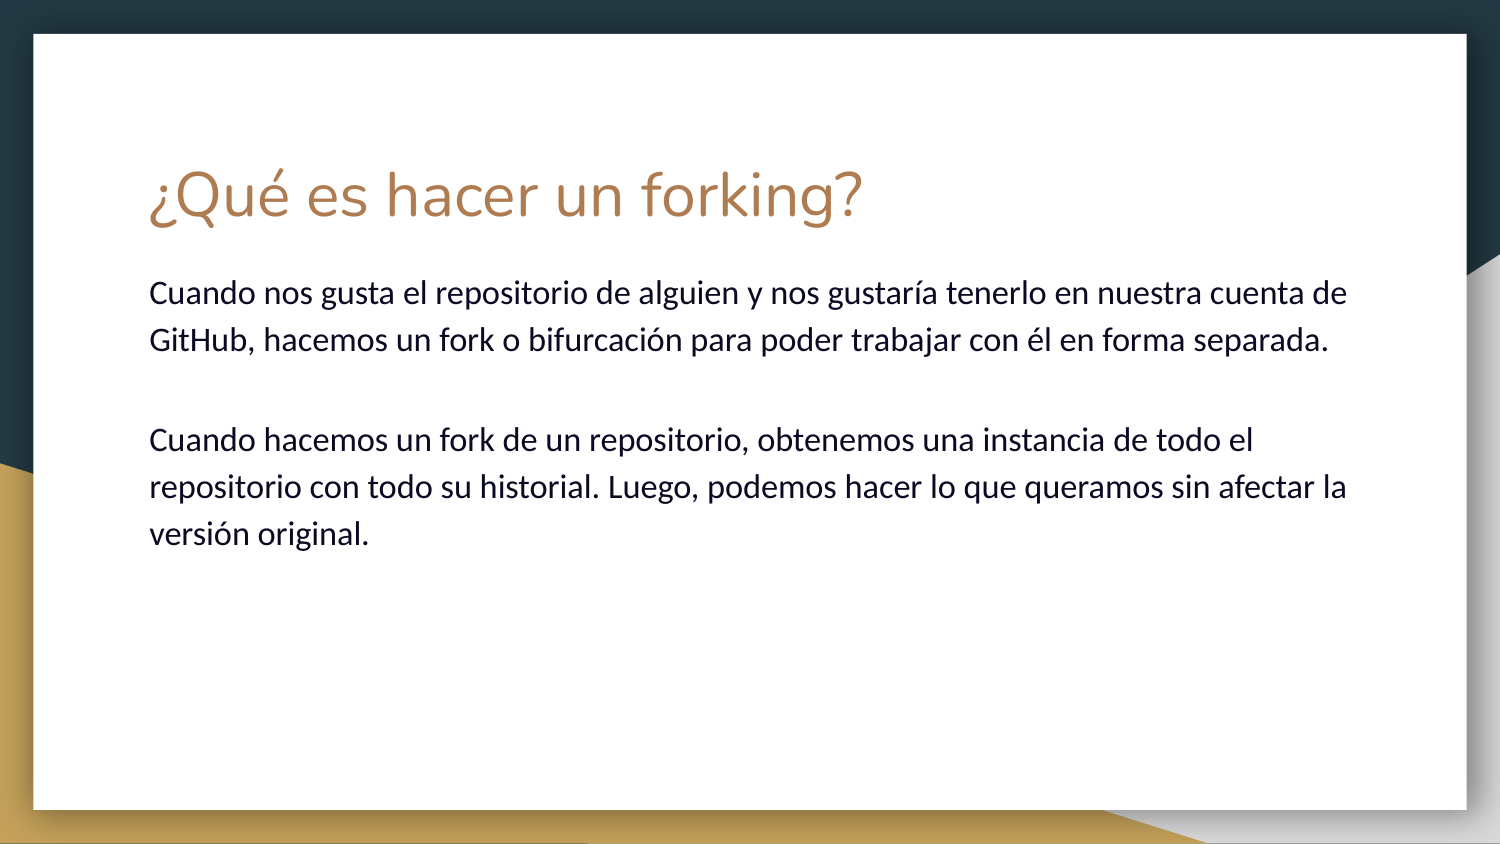

# ¿Qué es hacer un forking?
Cuando nos gusta el repositorio de alguien y nos gustaría tenerlo en nuestra cuenta de GitHub, hacemos un fork o bifurcación para poder trabajar con él en forma separada.
Cuando hacemos un fork de un repositorio, obtenemos una instancia de todo el repositorio con todo su historial. Luego, podemos hacer lo que queramos sin afectar la versión original.